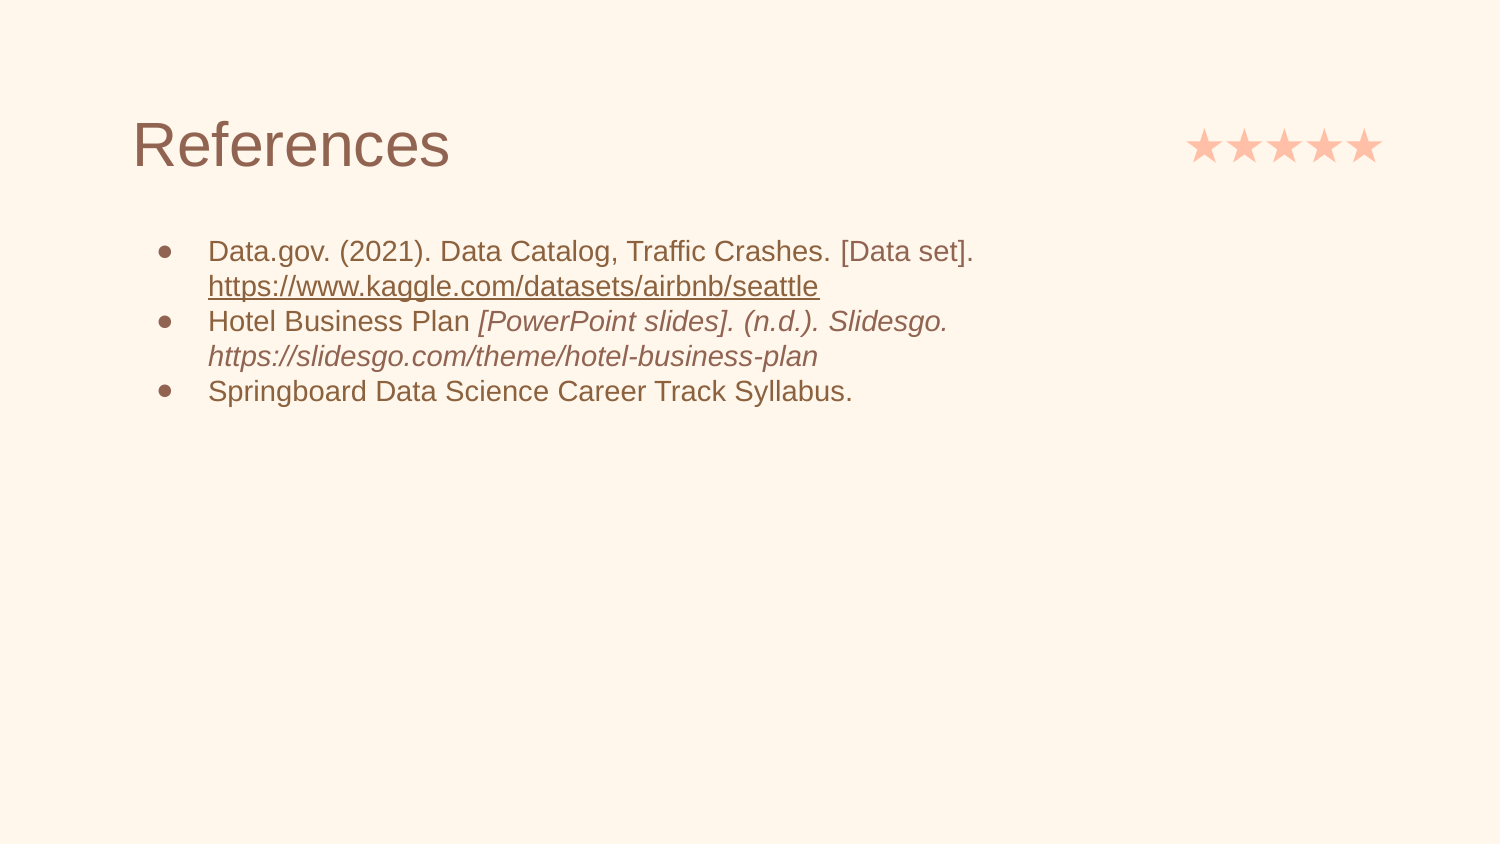

# References

Data.gov. (2021). Data Catalog, Traffic Crashes. [Data set]. https://www.kaggle.com/datasets/airbnb/seattle
Hotel Business Plan [PowerPoint slides]. (n.d.). Slidesgo. https://slidesgo.com/theme/hotel-business-plan
Springboard Data Science Career Track Syllabus.